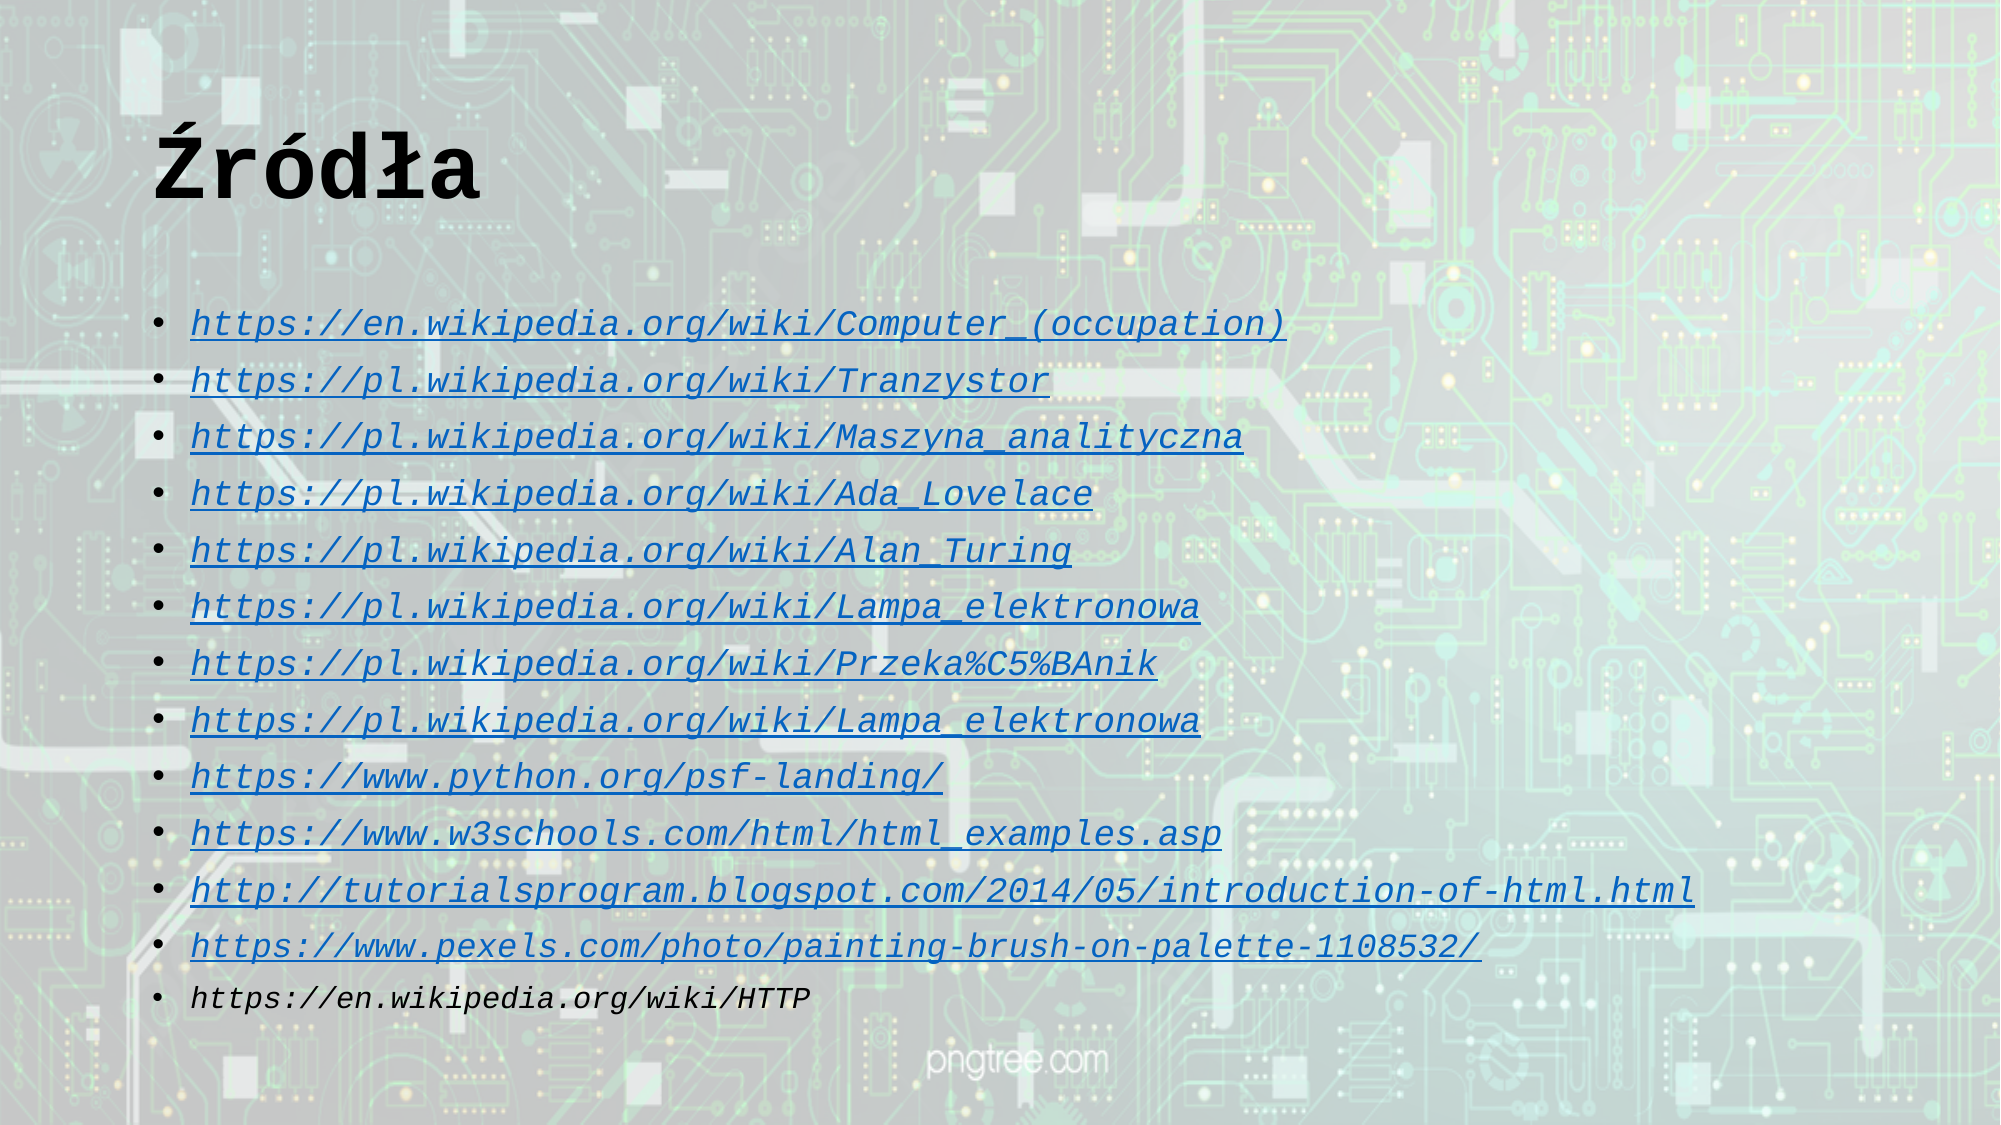

# Źródła
https://en.wikipedia.org/wiki/Computer_(occupation)
https://pl.wikipedia.org/wiki/Tranzystor
https://pl.wikipedia.org/wiki/Maszyna_analityczna
https://pl.wikipedia.org/wiki/Ada_Lovelace
https://pl.wikipedia.org/wiki/Alan_Turing
https://pl.wikipedia.org/wiki/Lampa_elektronowa
https://pl.wikipedia.org/wiki/Przeka%C5%BAnik
https://pl.wikipedia.org/wiki/Lampa_elektronowa
https://www.python.org/psf-landing/
https://www.w3schools.com/html/html_examples.asp
http://tutorialsprogram.blogspot.com/2014/05/introduction-of-html.html
https://www.pexels.com/photo/painting-brush-on-palette-1108532/
https://en.wikipedia.org/wiki/HTTP